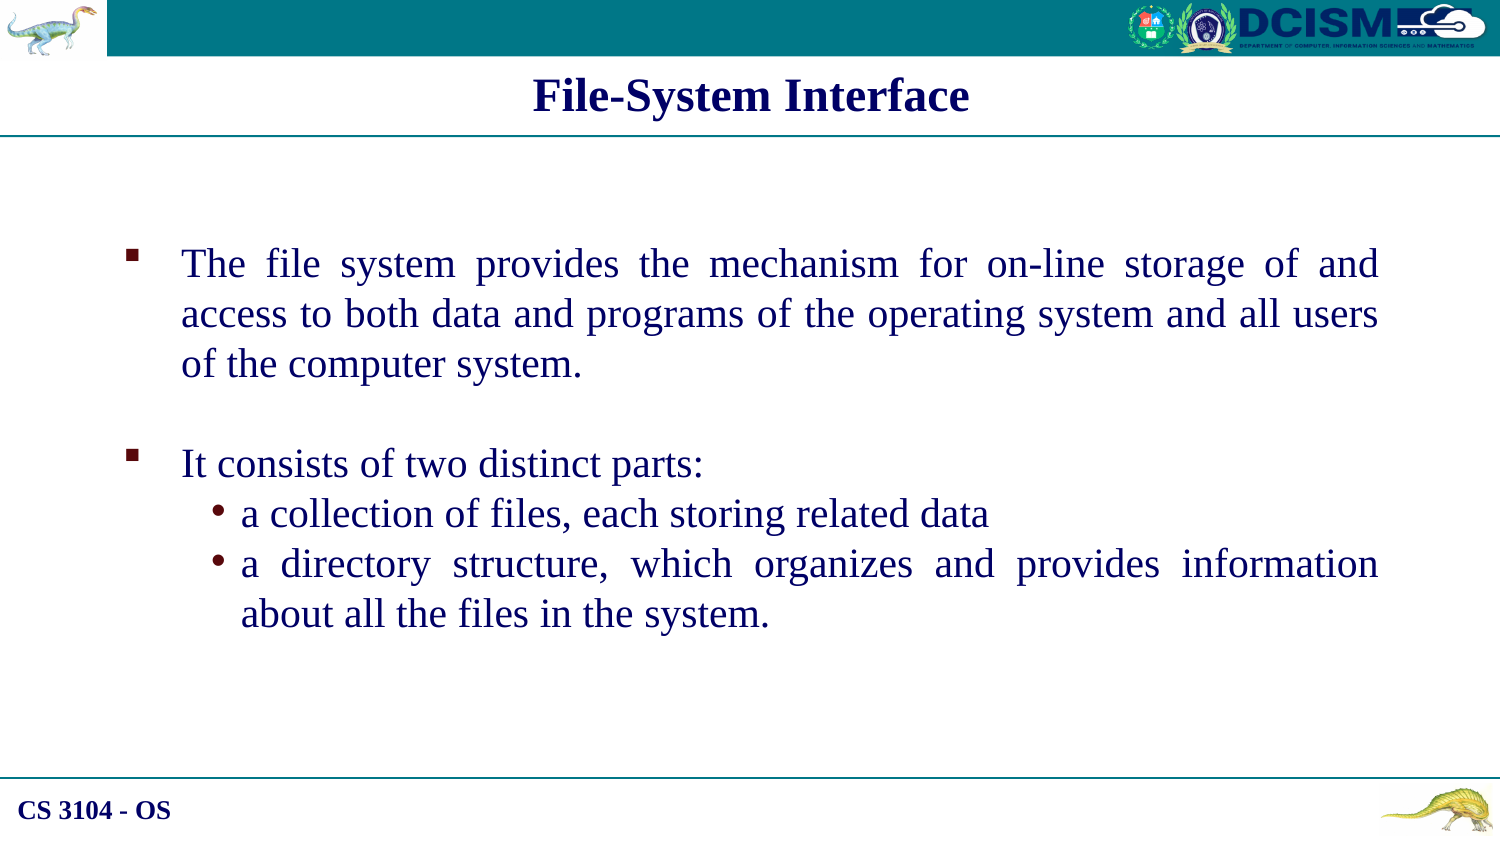

File-System Interface
The file system provides the mechanism for on-line storage of and access to both data and programs of the operating system and all users of the computer system.

It consists of two distinct parts:
a collection of files, each storing related data
a directory structure, which organizes and provides information about all the files in the system.